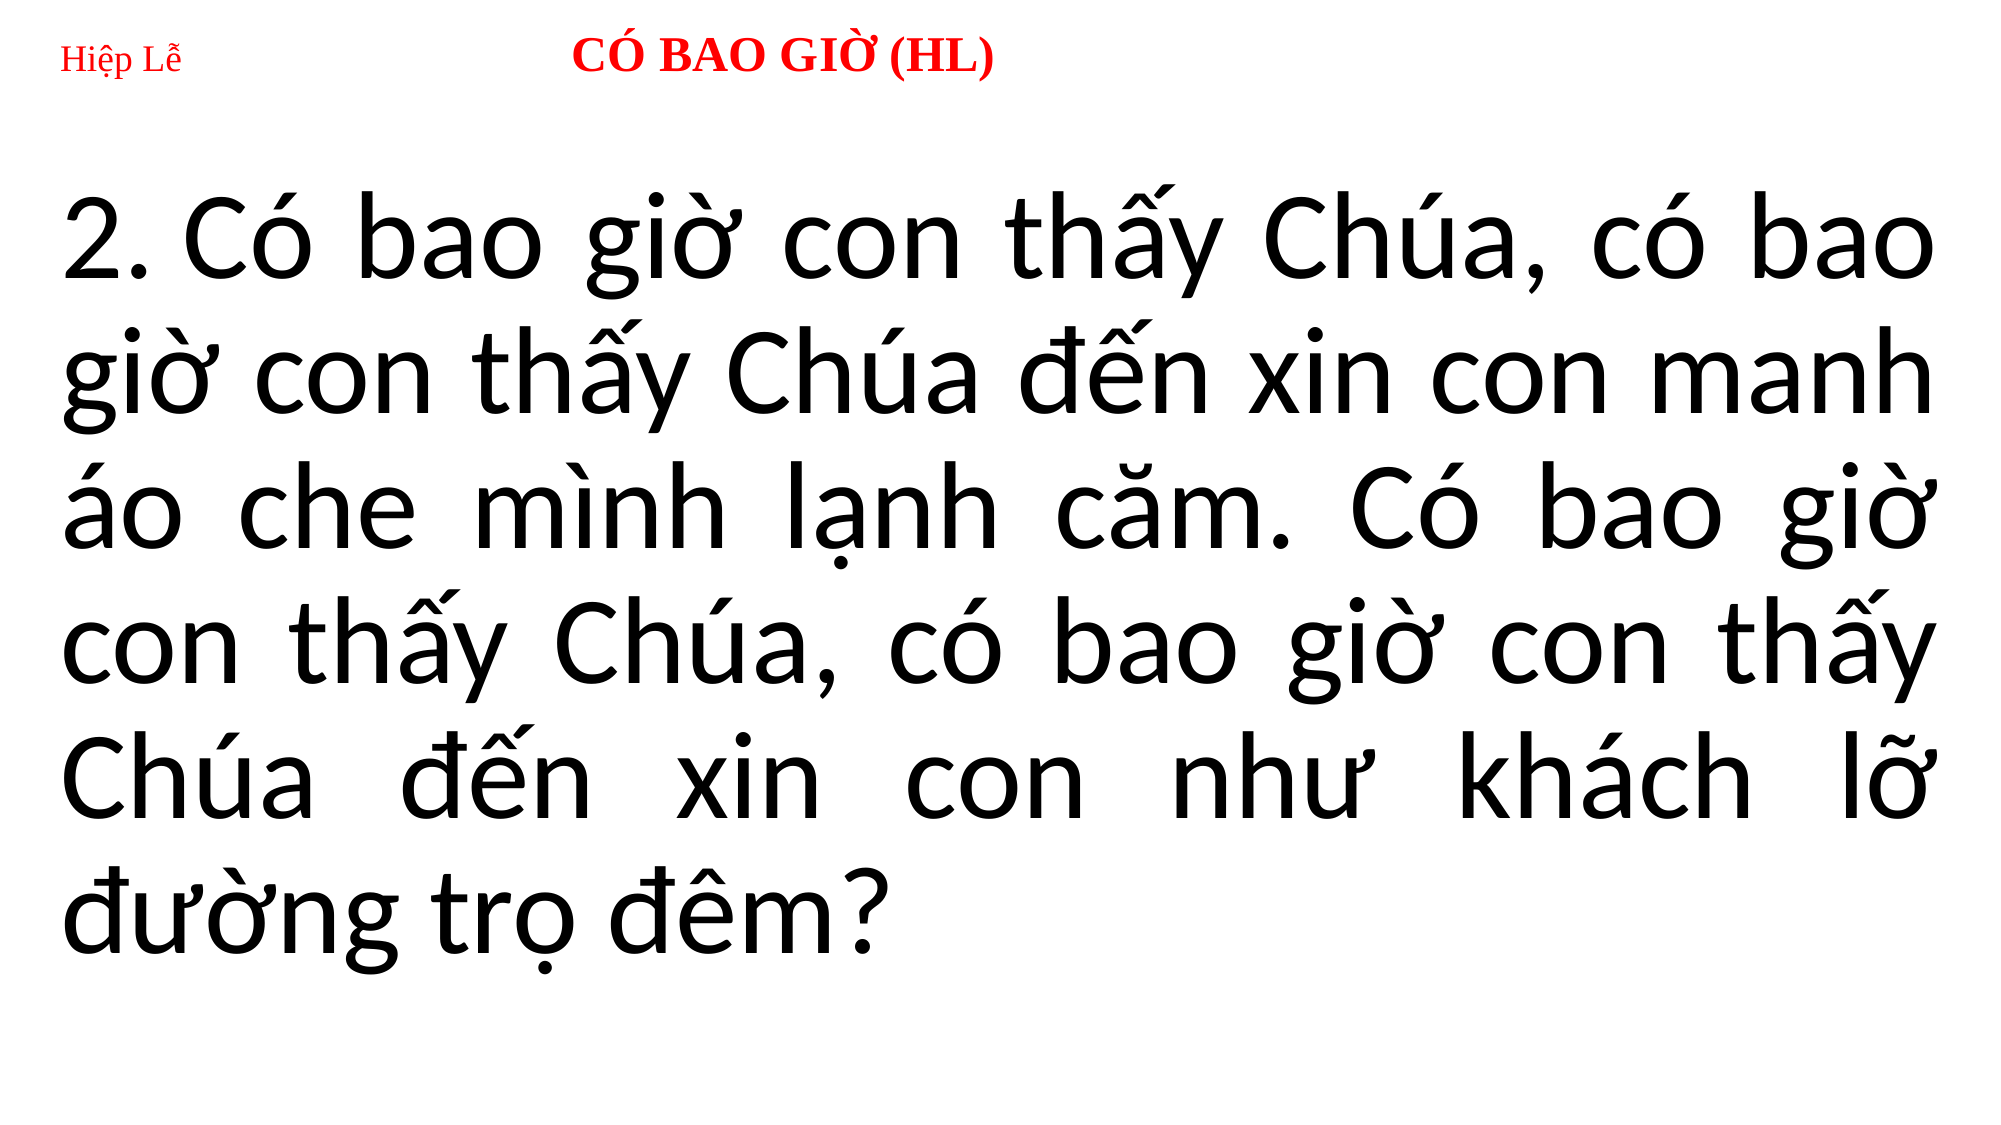

# Hiệp Lễ                                         CÓ BAO GIỜ (HL)
2. Có bao giờ con thấy Chúa, có bao giờ con thấy Chúa đến xin con manh áo che mình lạnh căm. Có bao giờ con thấy Chúa, có bao giờ con thấy Chúa đến xin con như khách lỡ đường trọ đêm?